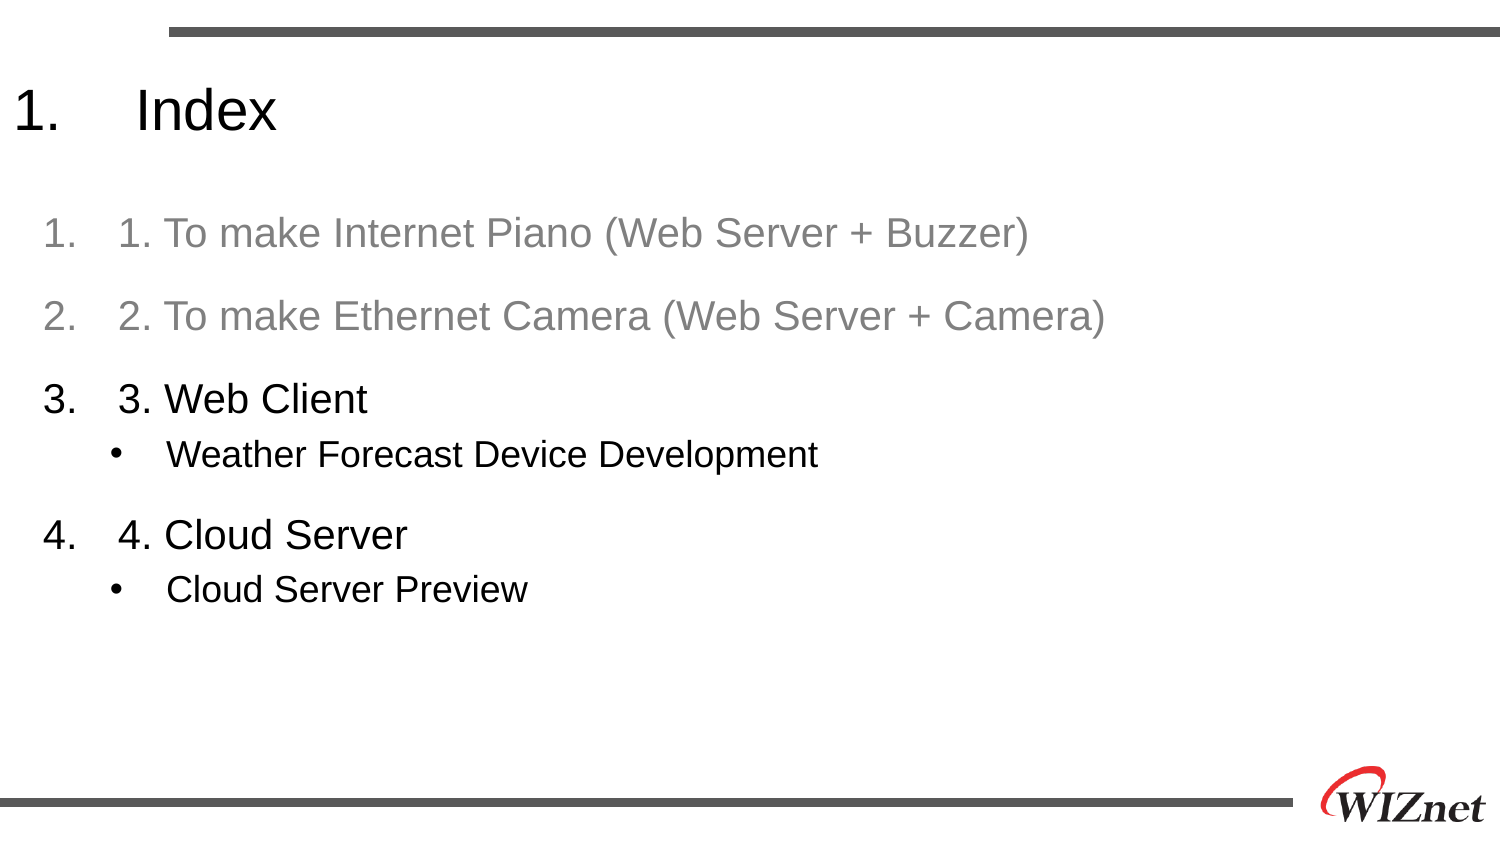

# Index
1. To make Internet Piano (Web Server + Buzzer)
2. To make Ethernet Camera (Web Server + Camera)
3. Web Client
Weather Forecast Device Development
4. Cloud Server
Cloud Server Preview